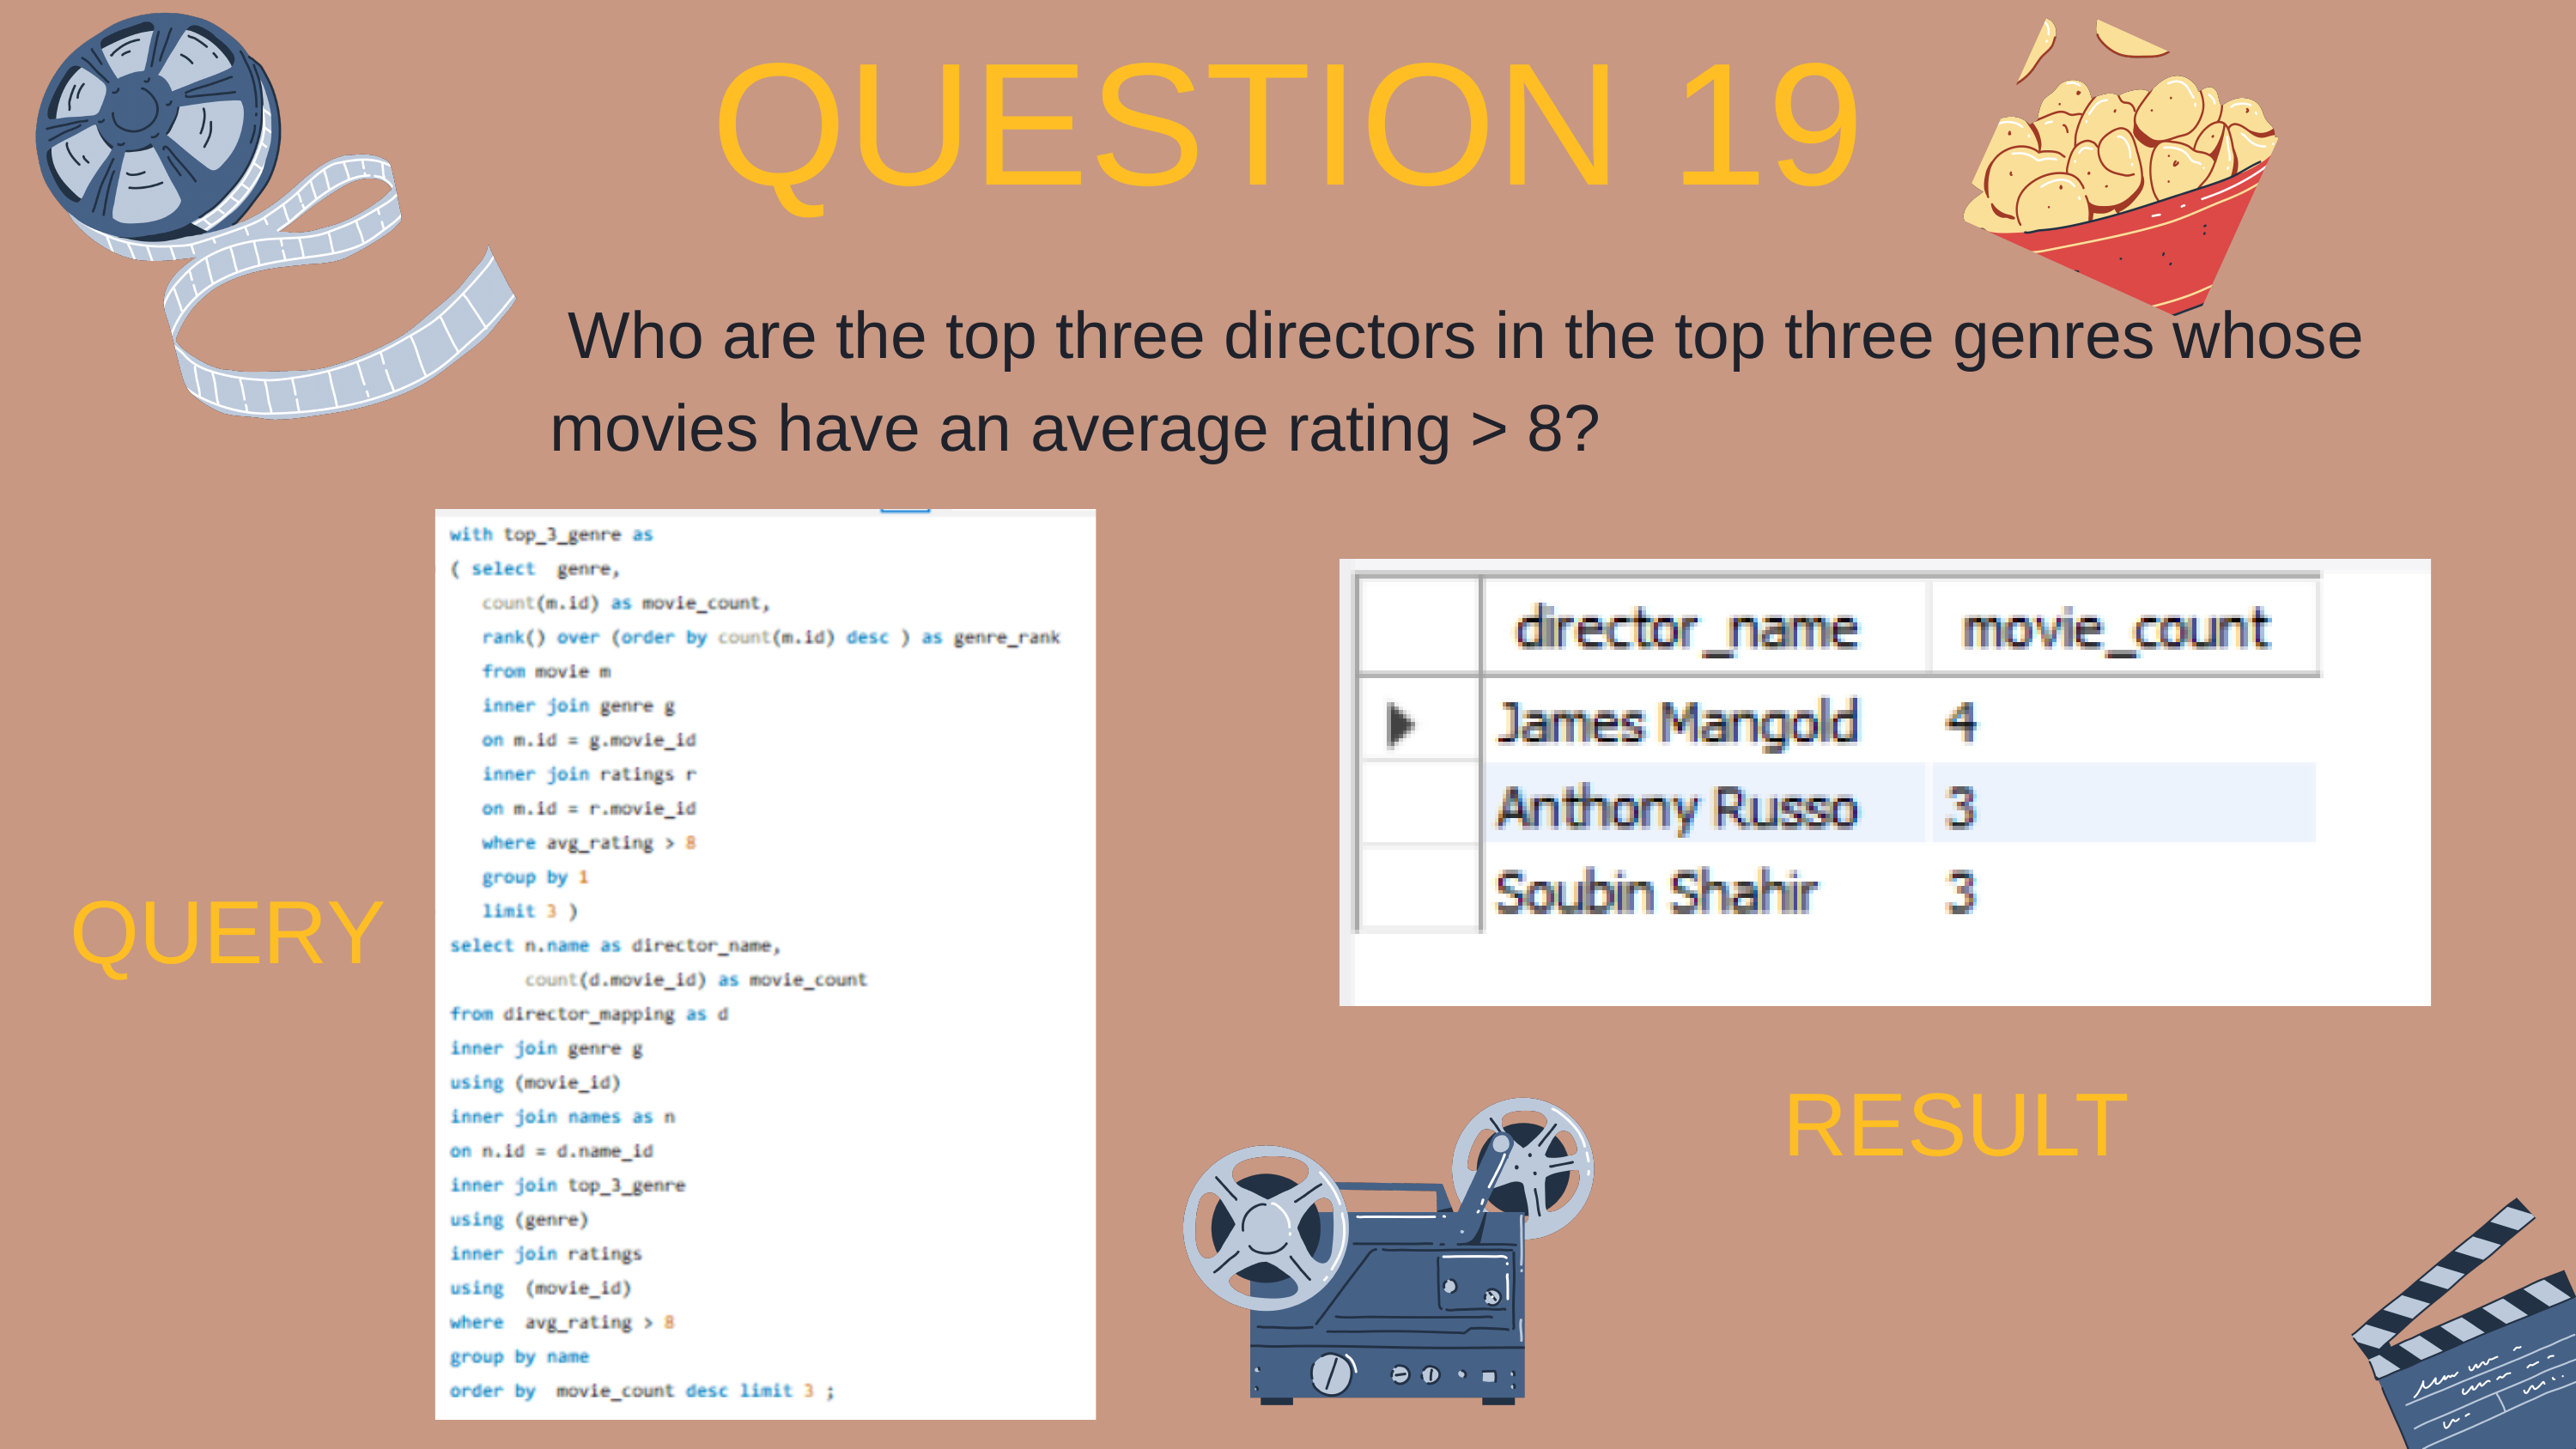

QUESTION 19
 Who are the top three directors in the top three genres whose movies have an average rating > 8?

QUERY
RESULT